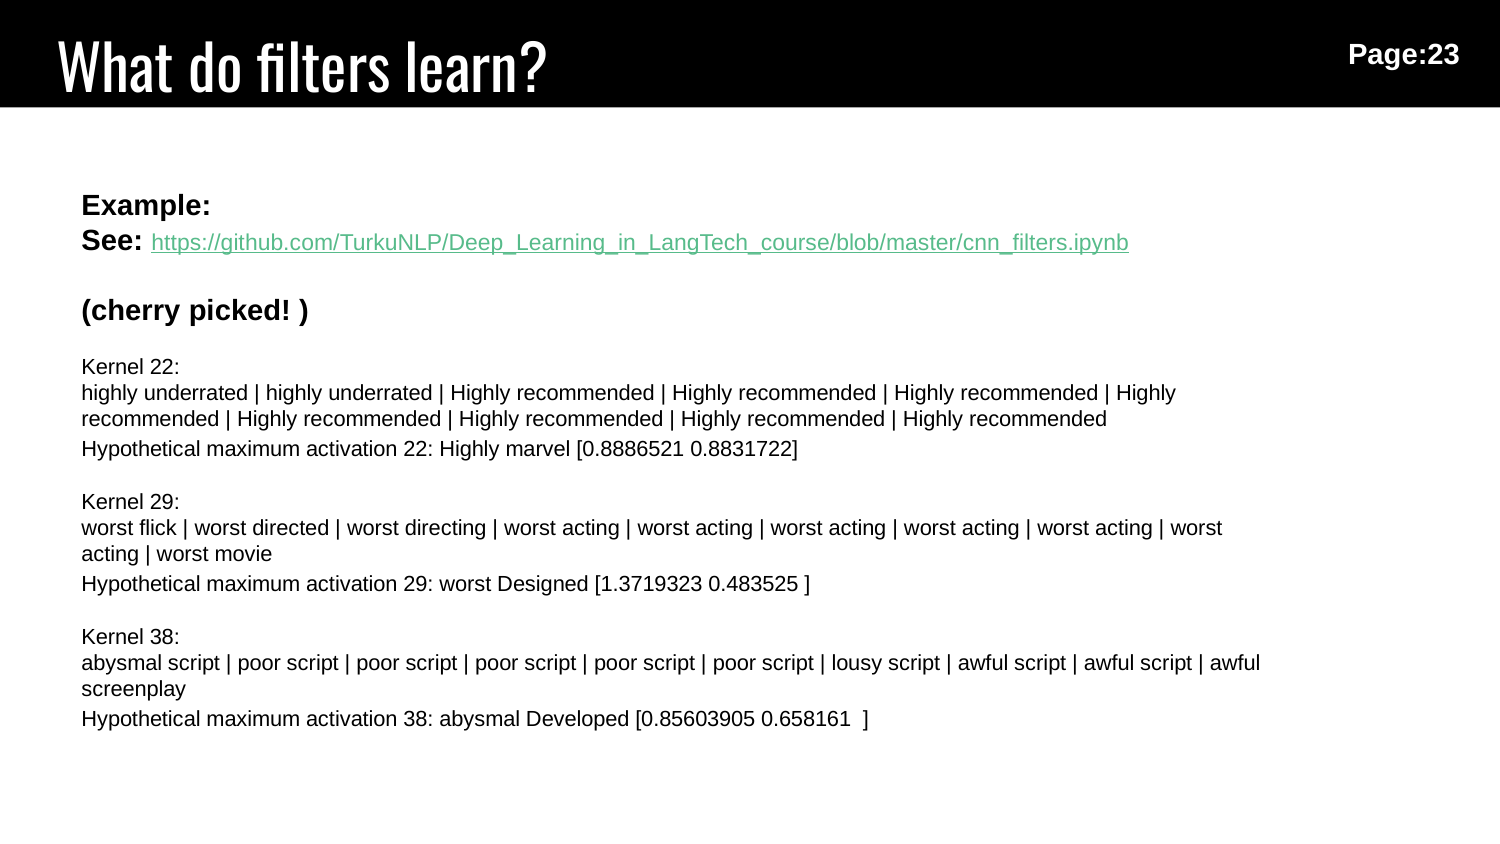

What do filters learn?
Page:23

Example:
See: https://github.com/TurkuNLP/Deep_Learning_in_LangTech_course/blob/master/cnn_filters.ipynb

(cherry picked! )

Kernel 22:
highly underrated | highly underrated | Highly recommended | Highly recommended | Highly recommended | Highly recommended | Highly recommended | Highly recommended | Highly recommended | Highly recommended
Hypothetical maximum activation 22: Highly marvel [0.8886521 0.8831722]

Kernel 29:
worst flick | worst directed | worst directing | worst acting | worst acting | worst acting | worst acting | worst acting | worst acting | worst movie
Hypothetical maximum activation 29: worst Designed [1.3719323 0.483525 ]

Kernel 38:
abysmal script | poor script | poor script | poor script | poor script | poor script | lousy script | awful script | awful script | awful screenplay
Hypothetical maximum activation 38: abysmal Developed [0.85603905 0.658161  ]